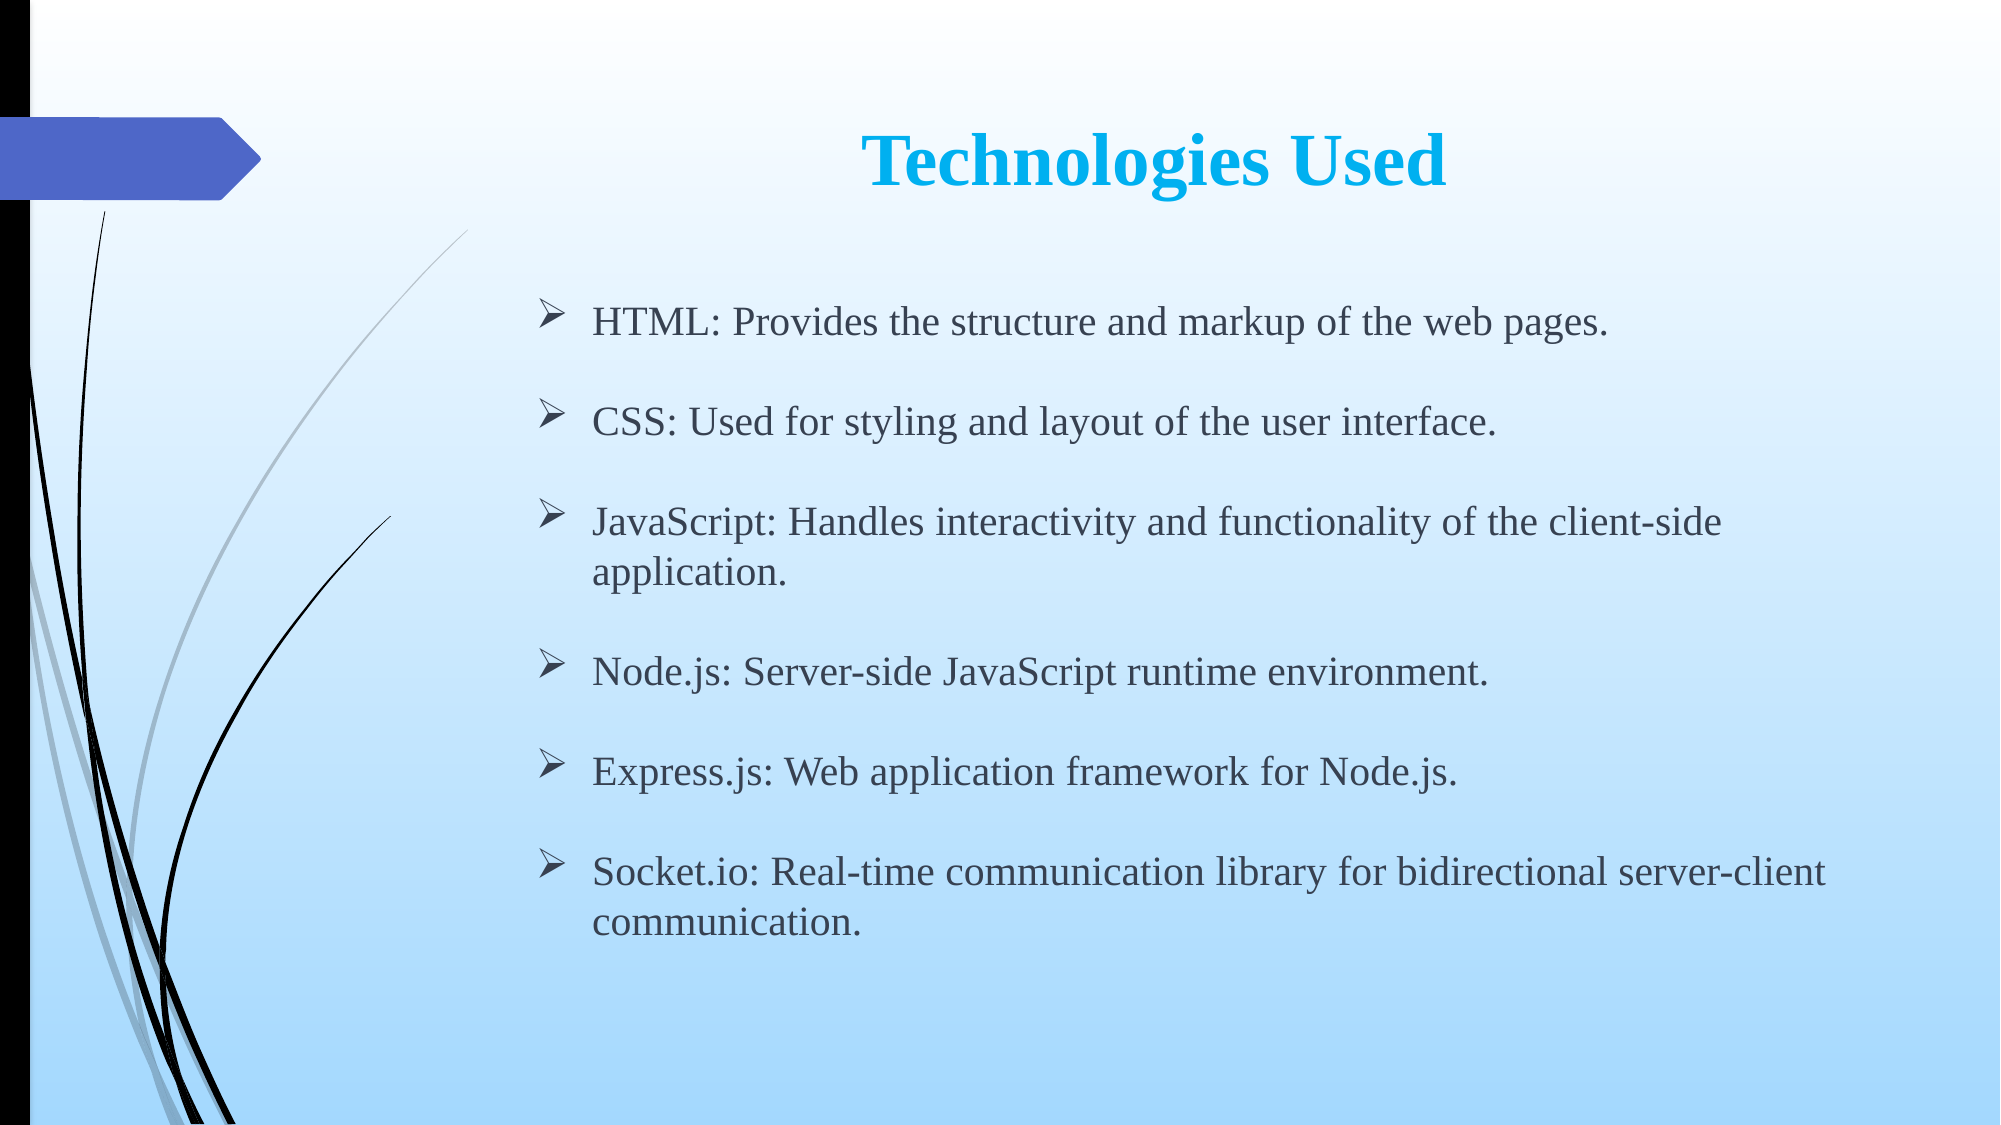

# Technologies Used
HTML: Provides the structure and markup of the web pages.

CSS: Used for styling and layout of the user interface.

JavaScript: Handles interactivity and functionality of the client-side application.

Node.js: Server-side JavaScript runtime environment.

Express.js: Web application framework for Node.js.

Socket.io: Real-time communication library for bidirectional server-client communication.